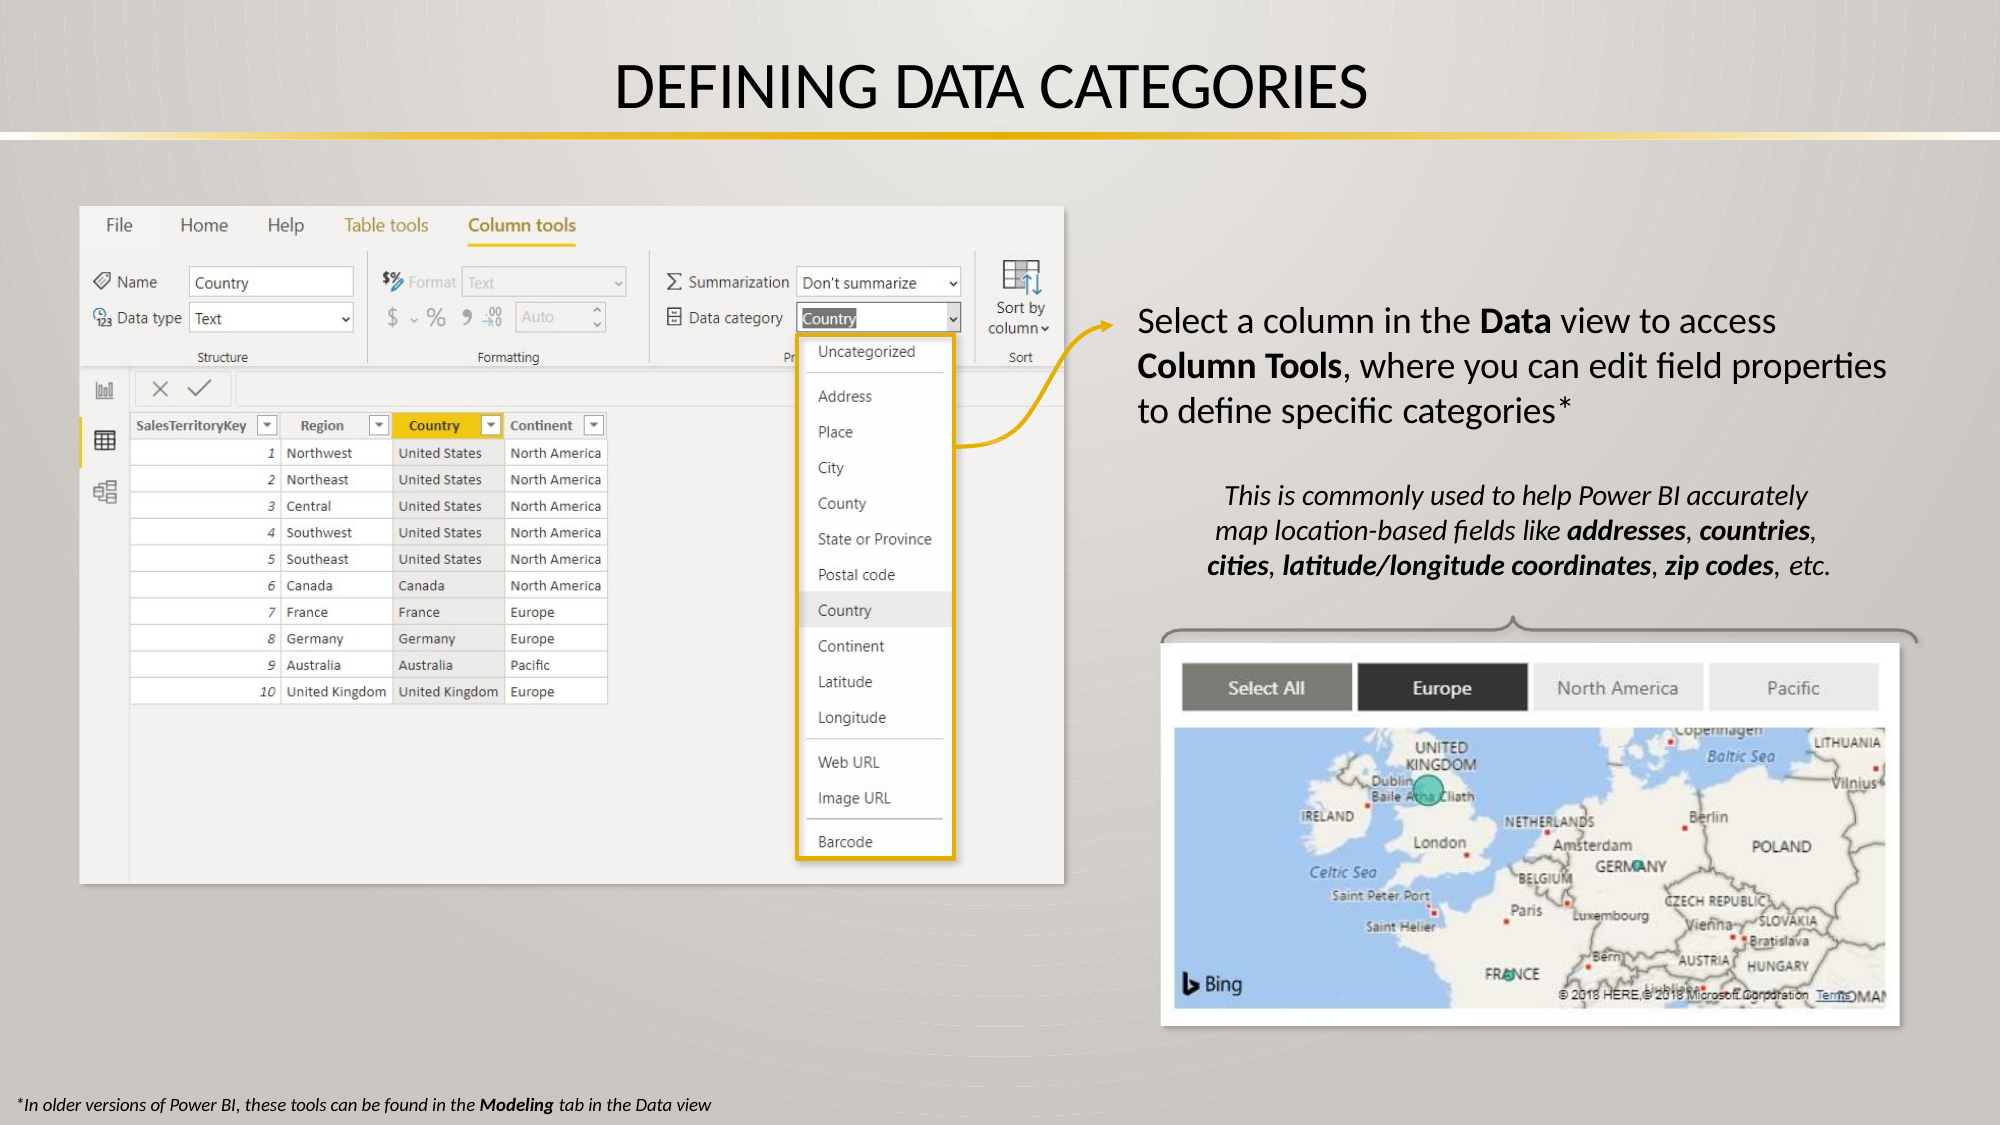

# DEFINING DATA CATEGORIES

Select a column in the Data view to access  Column Tools, where you can edit field properties  to define specific categories*

This is commonly used to help Power BI accurately  map location-based fields like addresses, countries,  cities, latitude/longitude coordinates, zip codes, etc.

*In older versions of Power BI, these tools can be found in the Modeling tab in the Data view